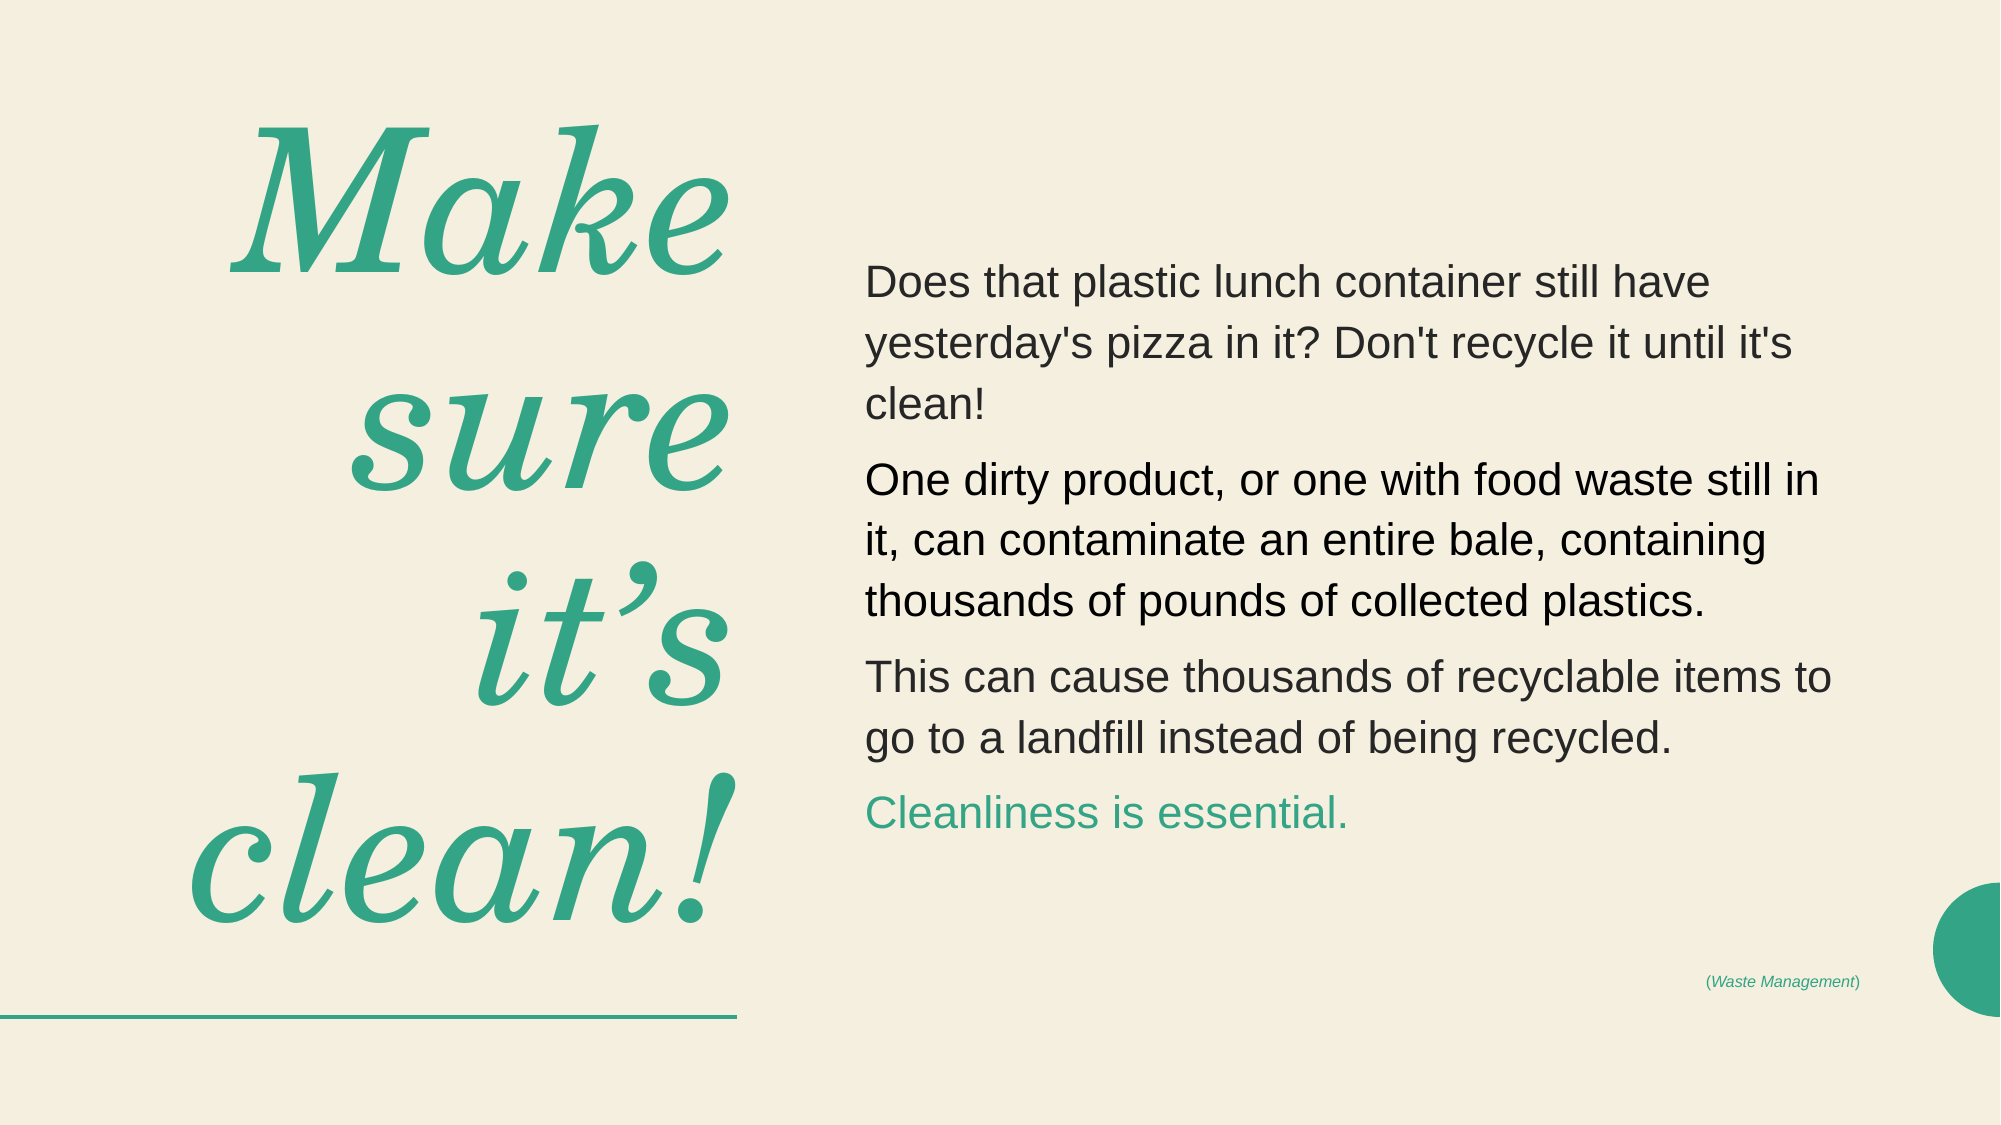

# Make sure it’s clean!

Does that plastic lunch container still have yesterday's pizza in it? Don't recycle it until it's clean!
One dirty product, or one with food waste still in it, can contaminate an entire bale, containing thousands of pounds of collected plastics.
This can cause thousands of recyclable items to go to a landfill instead of being recycled.
Cleanliness is essential.

(Waste Management)